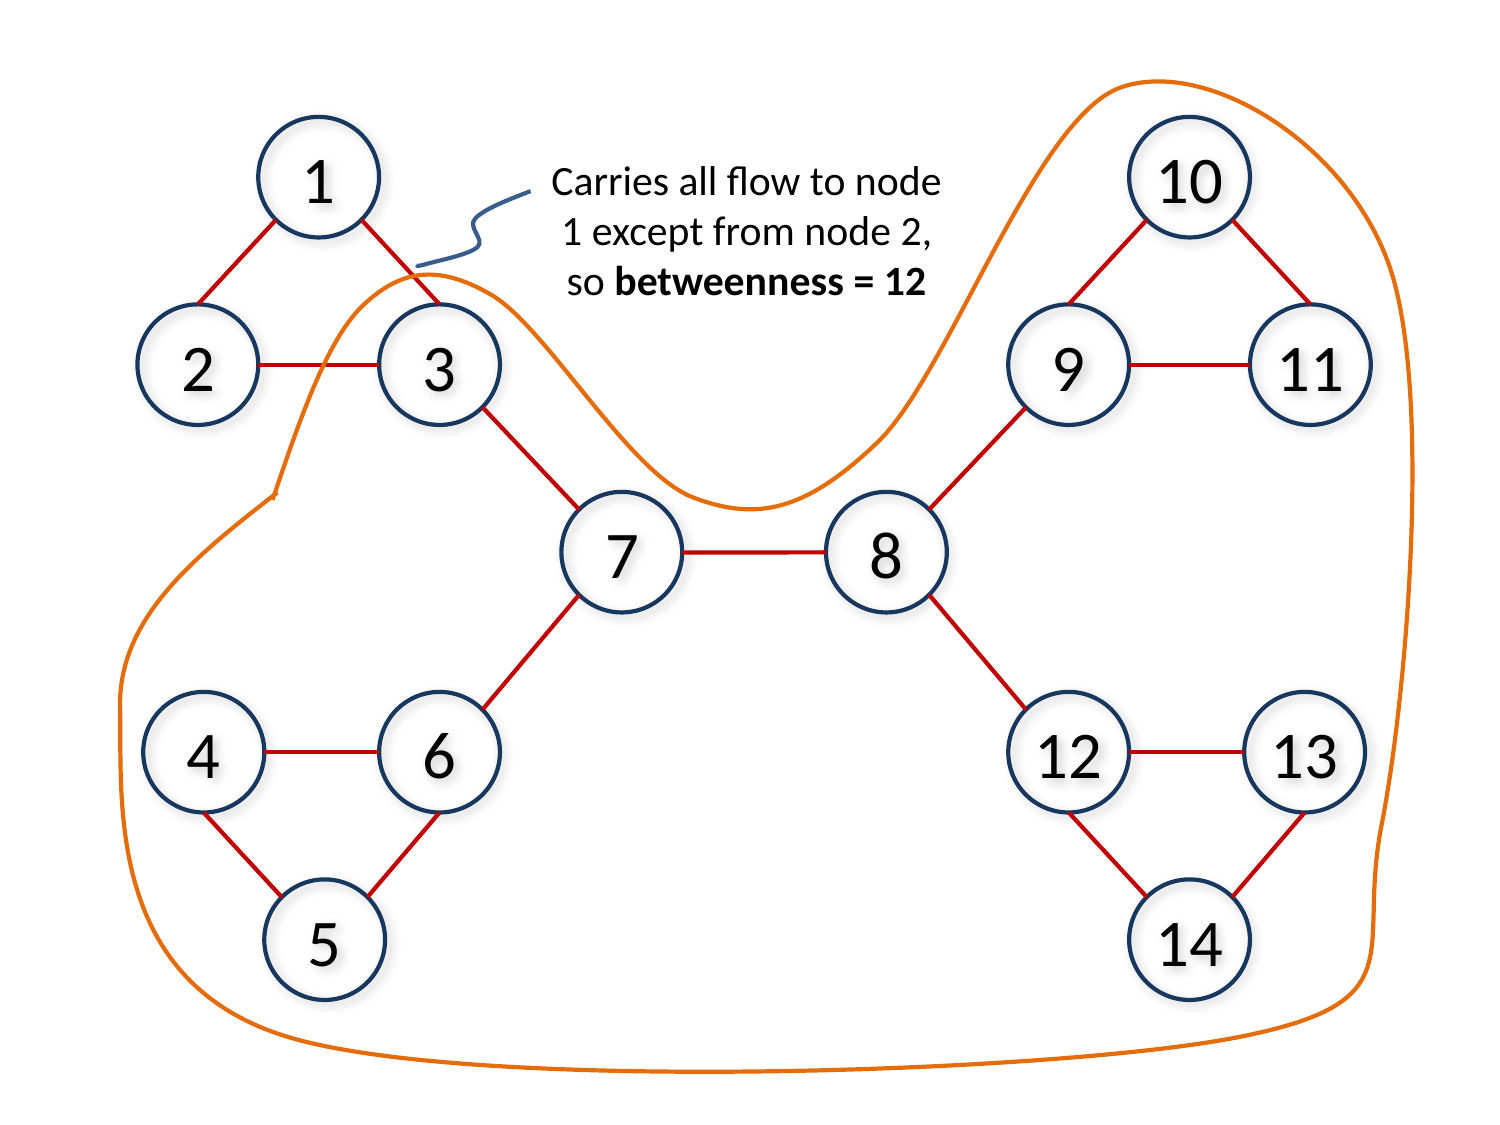

1
10
Carries all flow to node 1 except from node 2,
so betweenness = 12

2
3
9
11
7
8
4
6
12
13
5
14